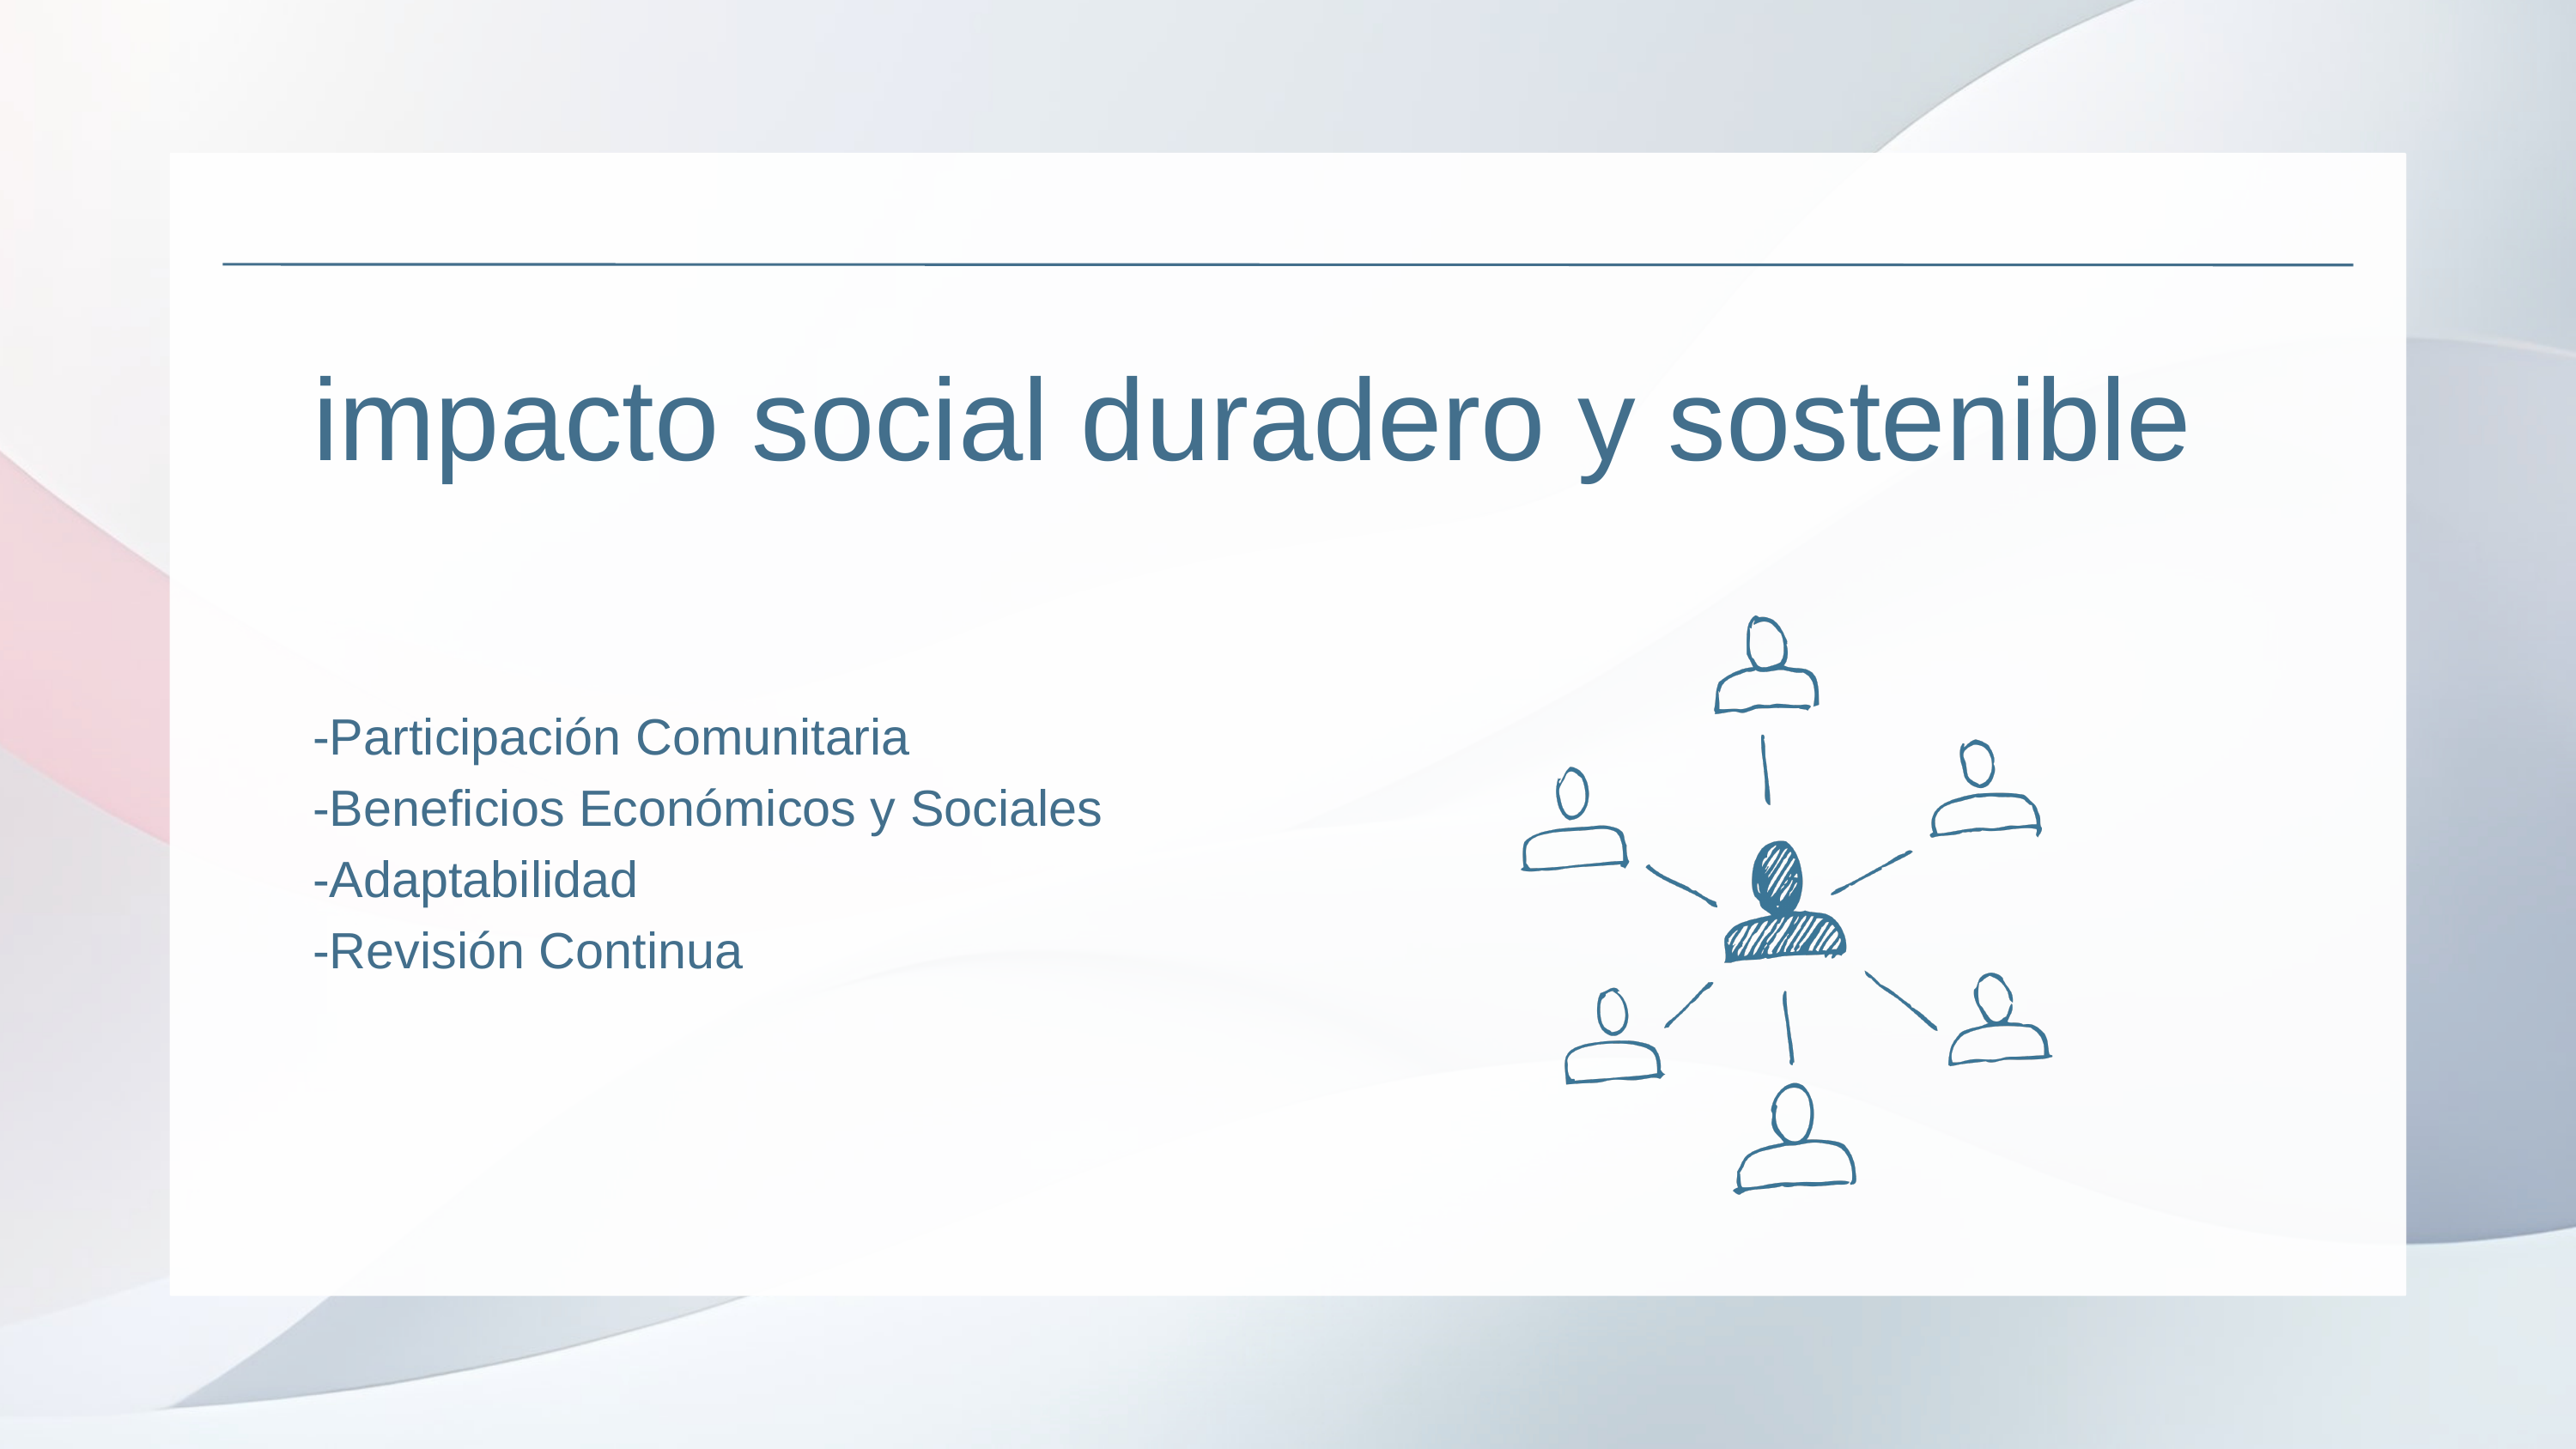

impacto social duradero y sostenible

-Participación Comunitaria
-Beneficios Económicos y Sociales
-Adaptabilidad
-Revisión Continua